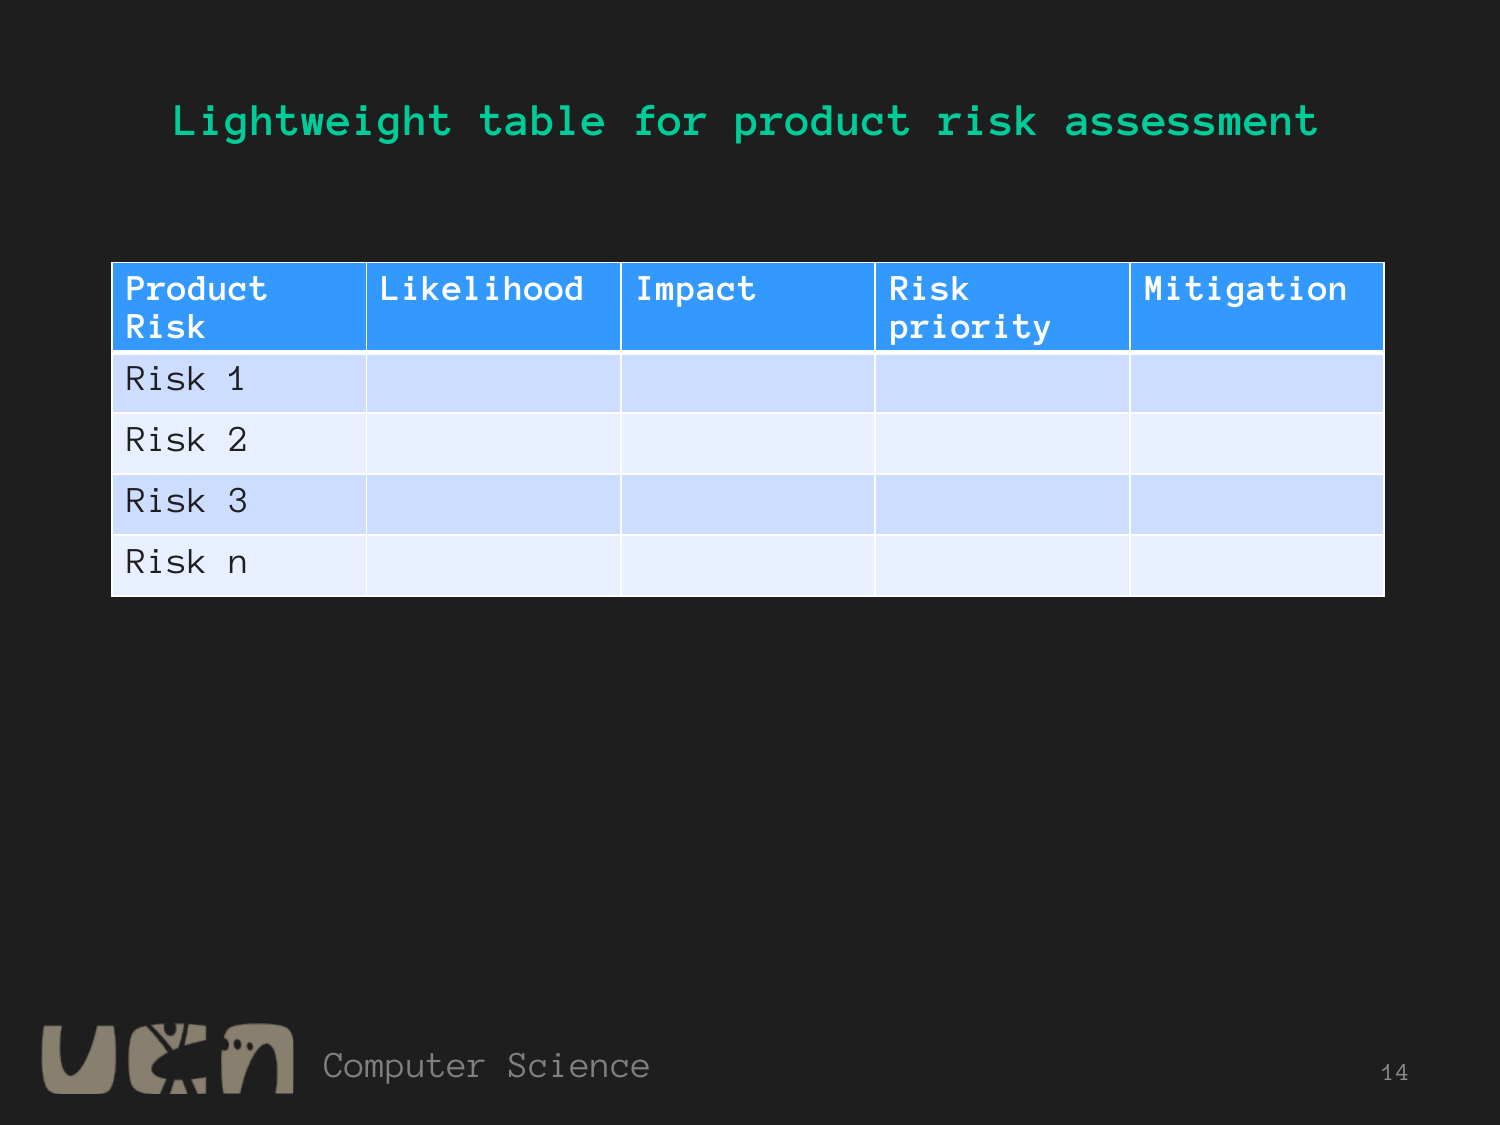

# Lightweight table for product risk assessment
| Product Risk | Likelihood | Impact | Risk priority | Mitigation |
| --- | --- | --- | --- | --- |
| Risk 1 |  |  |  |  |
| Risk 2 |  |  |  |  |
| Risk 3 |  |  |  |  |
| Risk n |  |  |  |  |
14